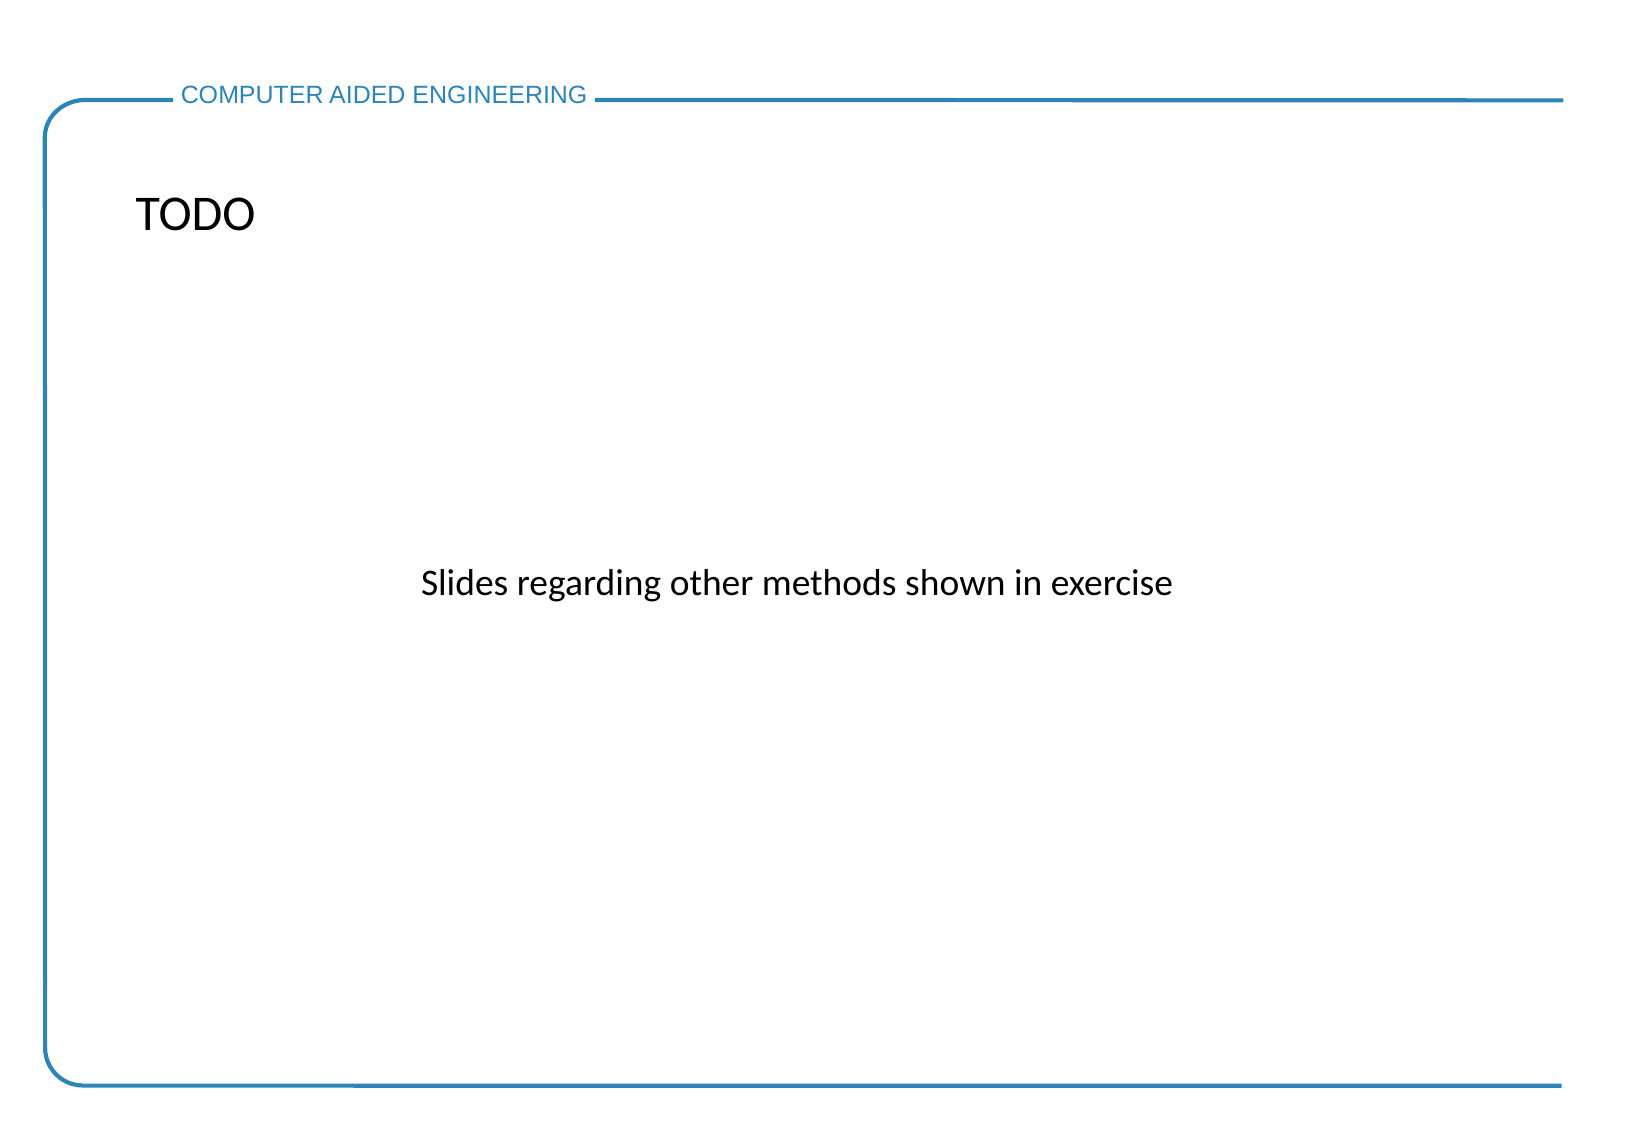

TODO
Slides regarding other methods shown in exercise